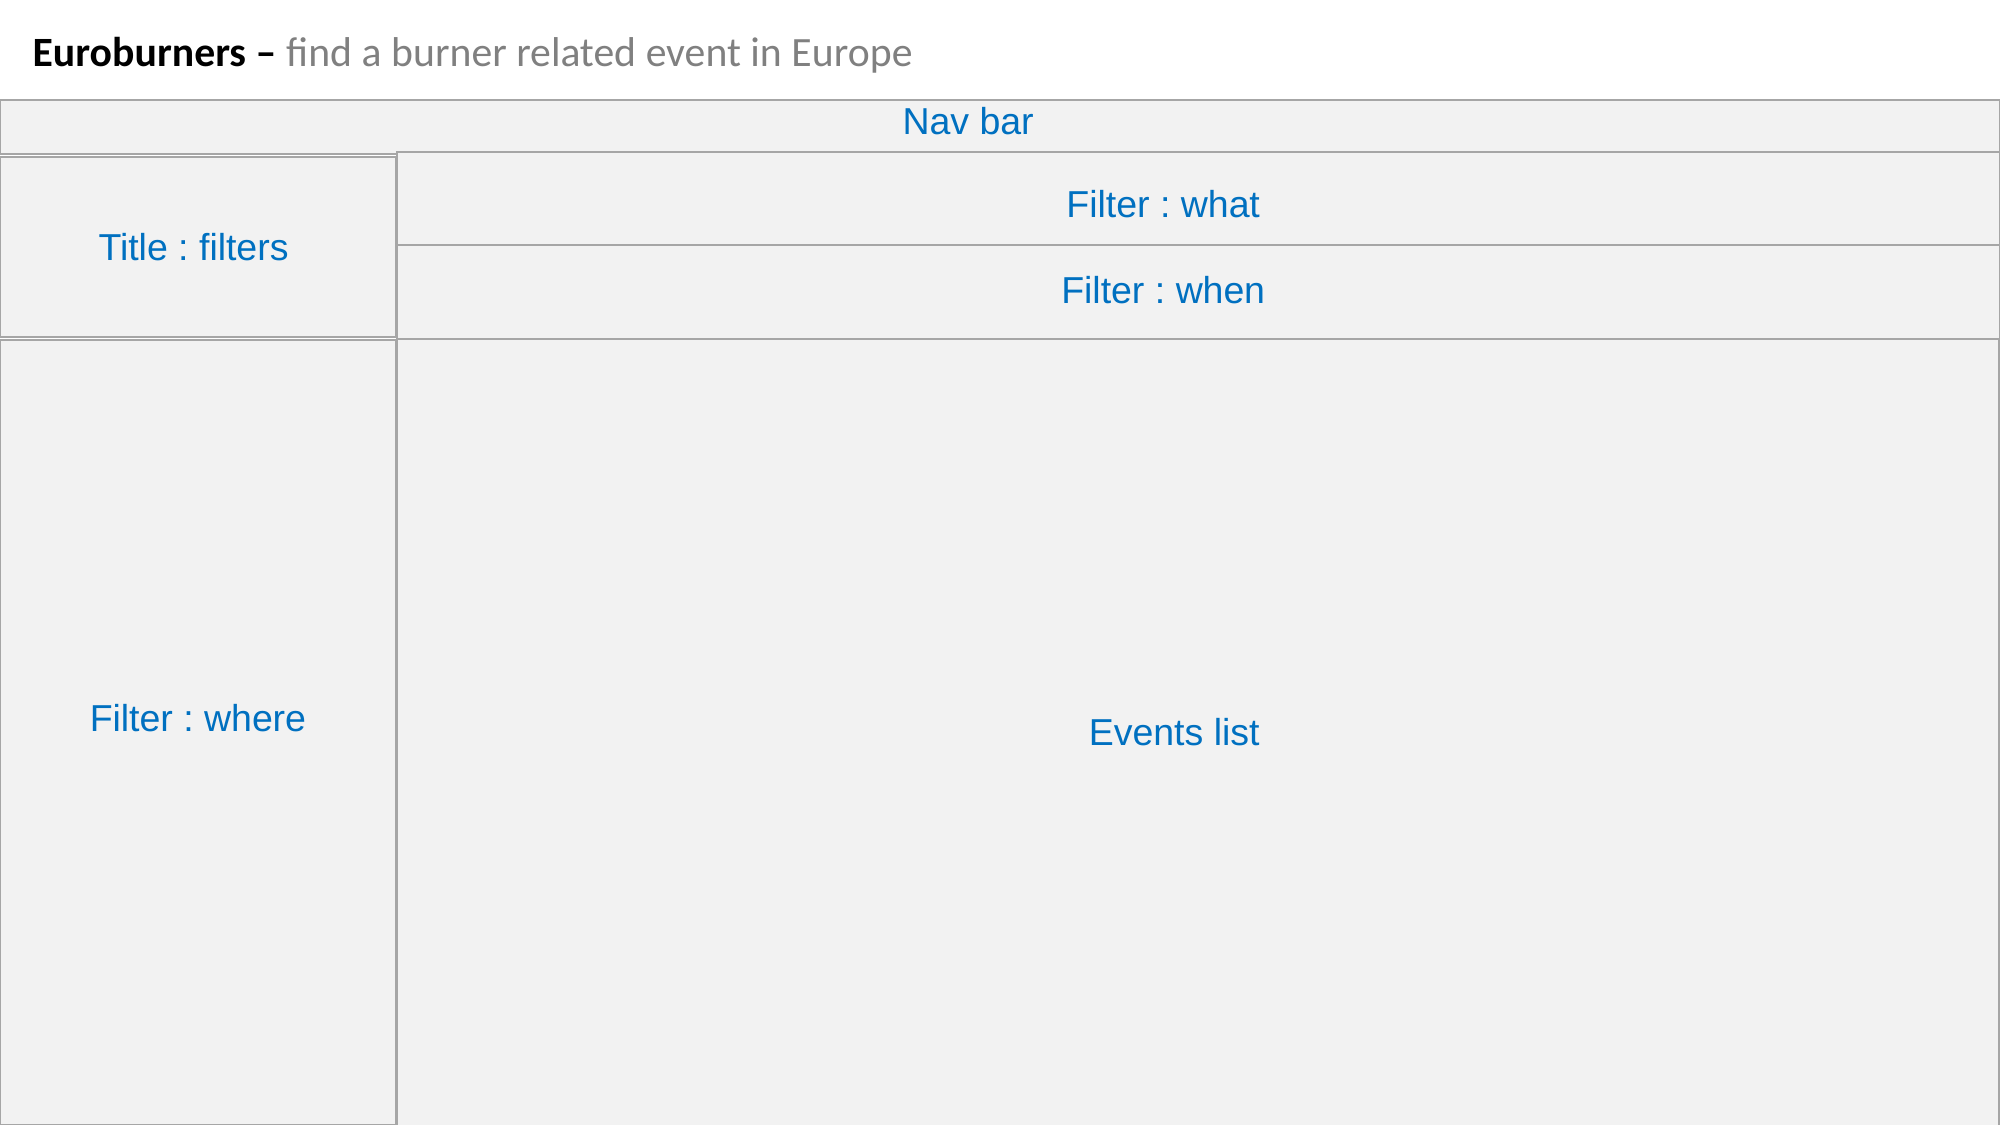

Euroburners – find a burner related event in Europe
Nav bar

Filter : what
Title : filters

Filter : when

Filter : where
Events list